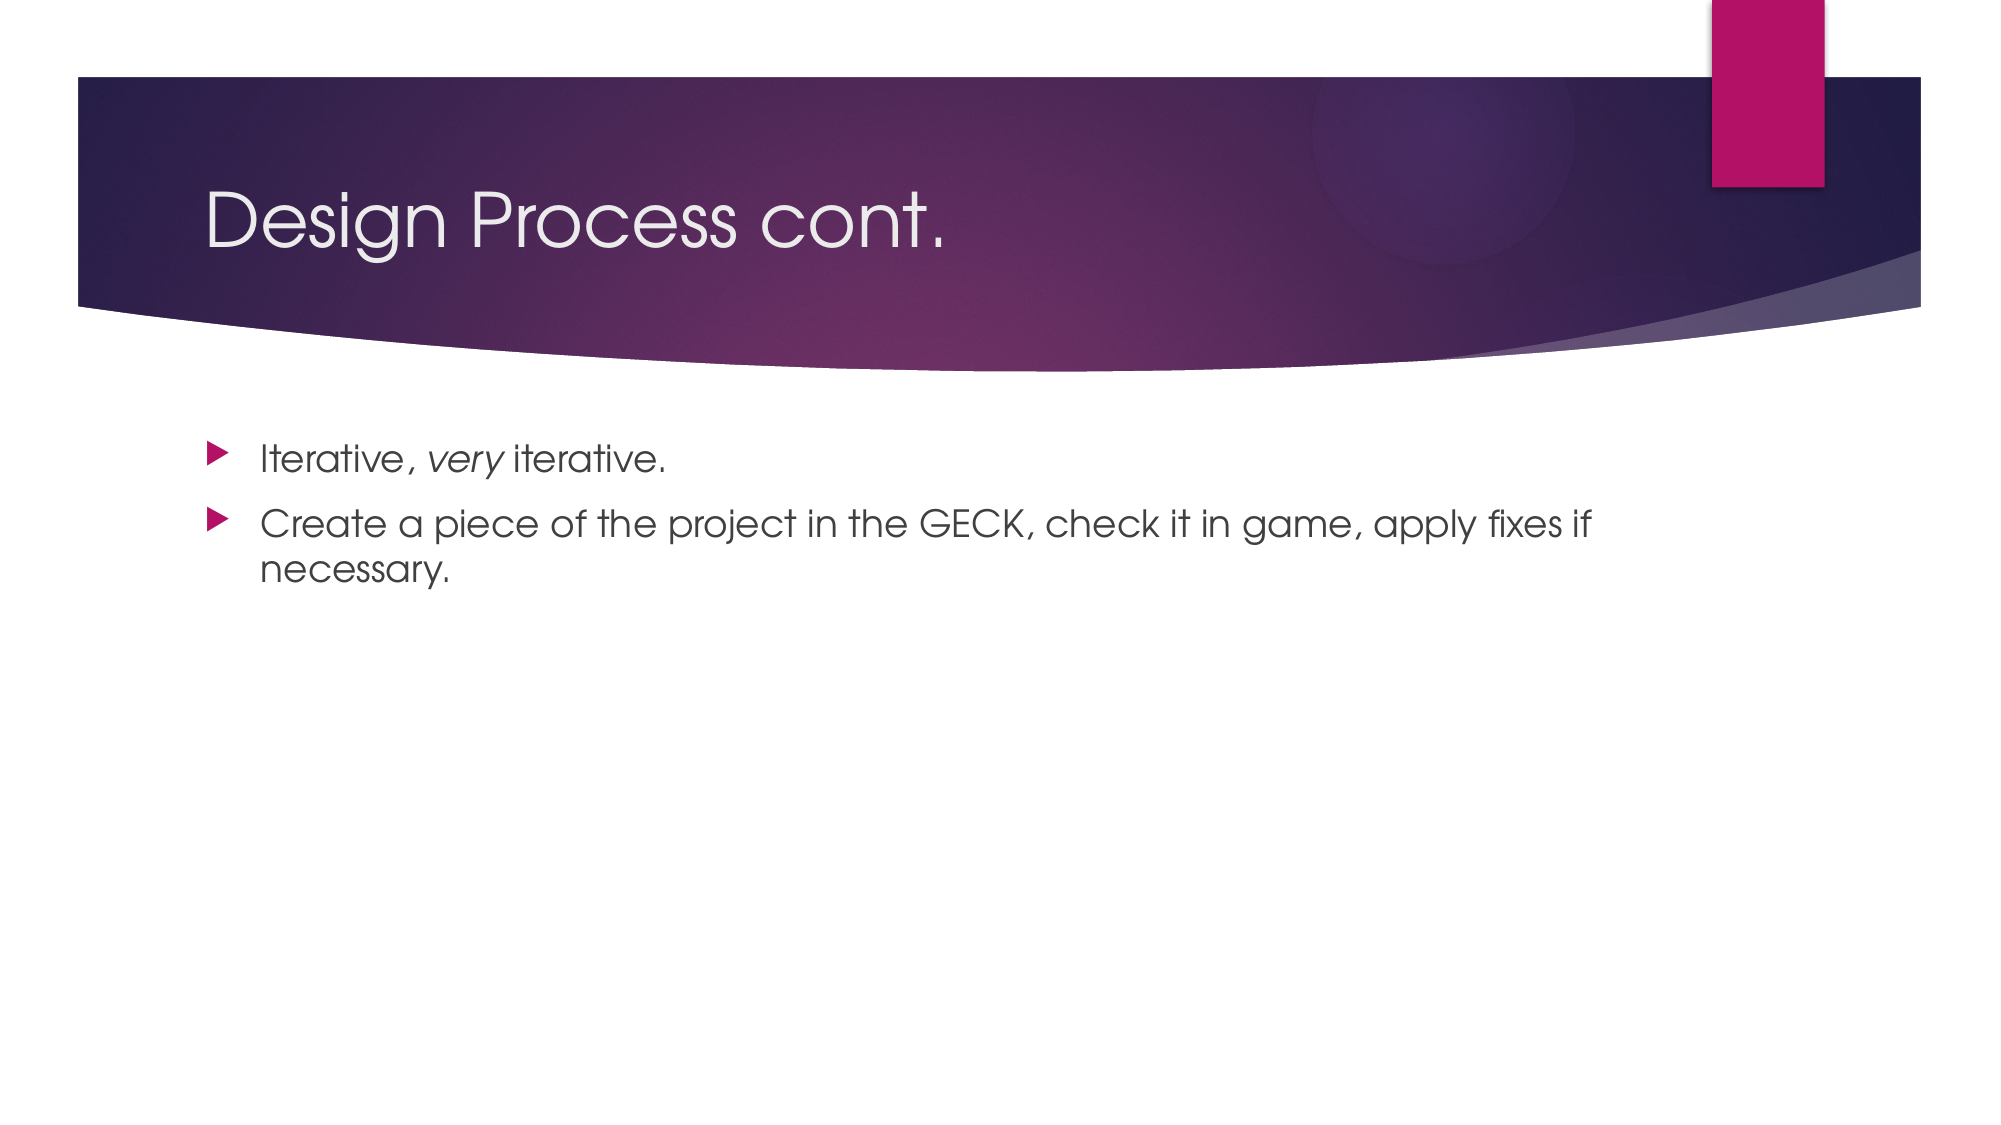

# Design Process cont.
Iterative, very iterative.
Create a piece of the project in the GECK, check it in game, apply fixes if necessary.